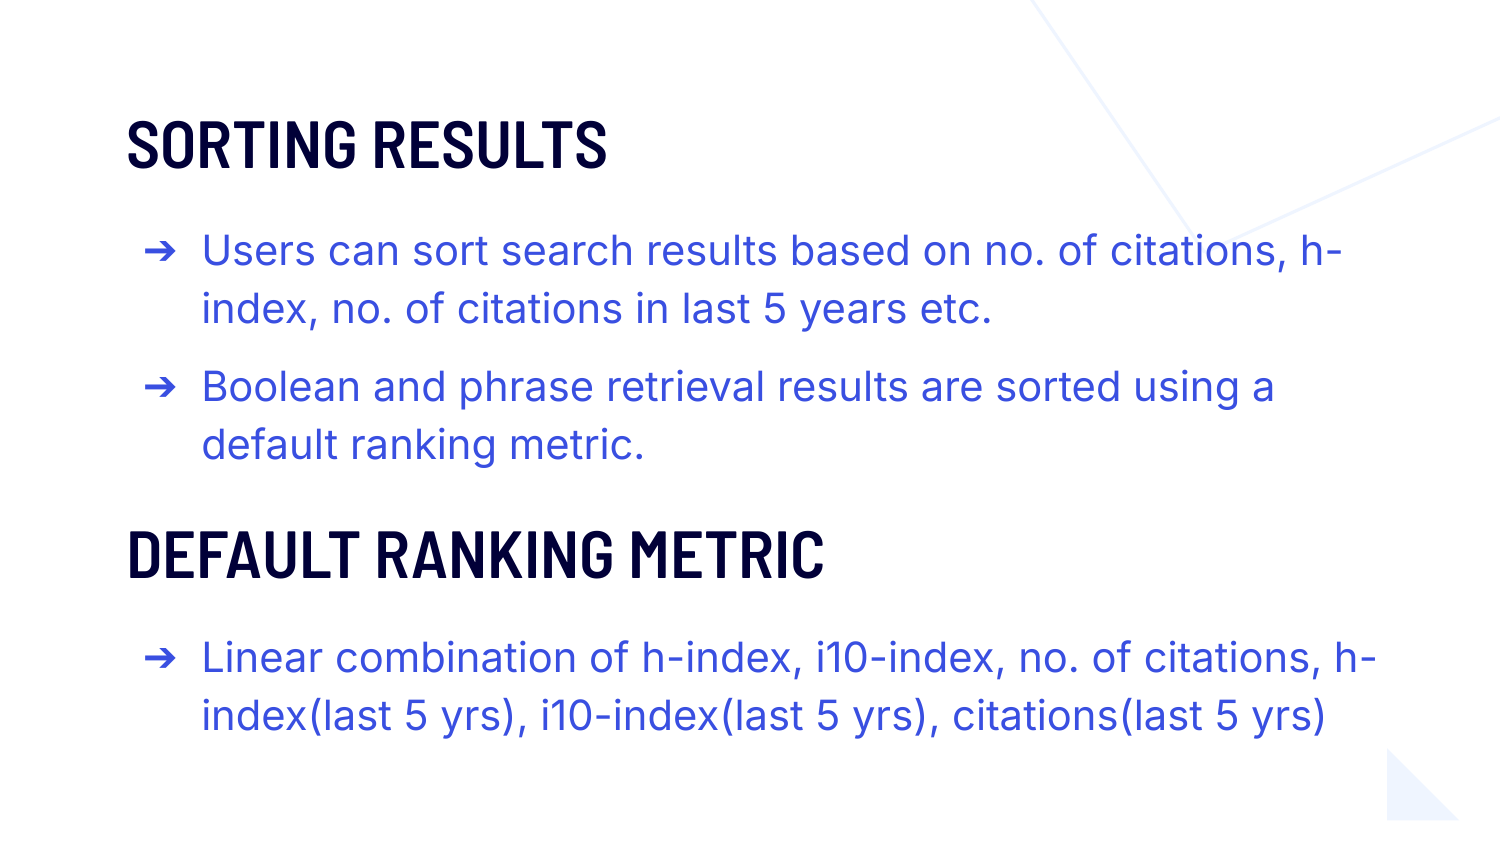

SORTING RESULTS
Users can sort search results based on no. of citations, h-index, no. of citations in last 5 years etc.
Boolean and phrase retrieval results are sorted using a default ranking metric.
DEFAULT RANKING METRIC
Linear combination of h-index, i10-index, no. of citations, h-index(last 5 yrs), i10-index(last 5 yrs), citations(last 5 yrs)